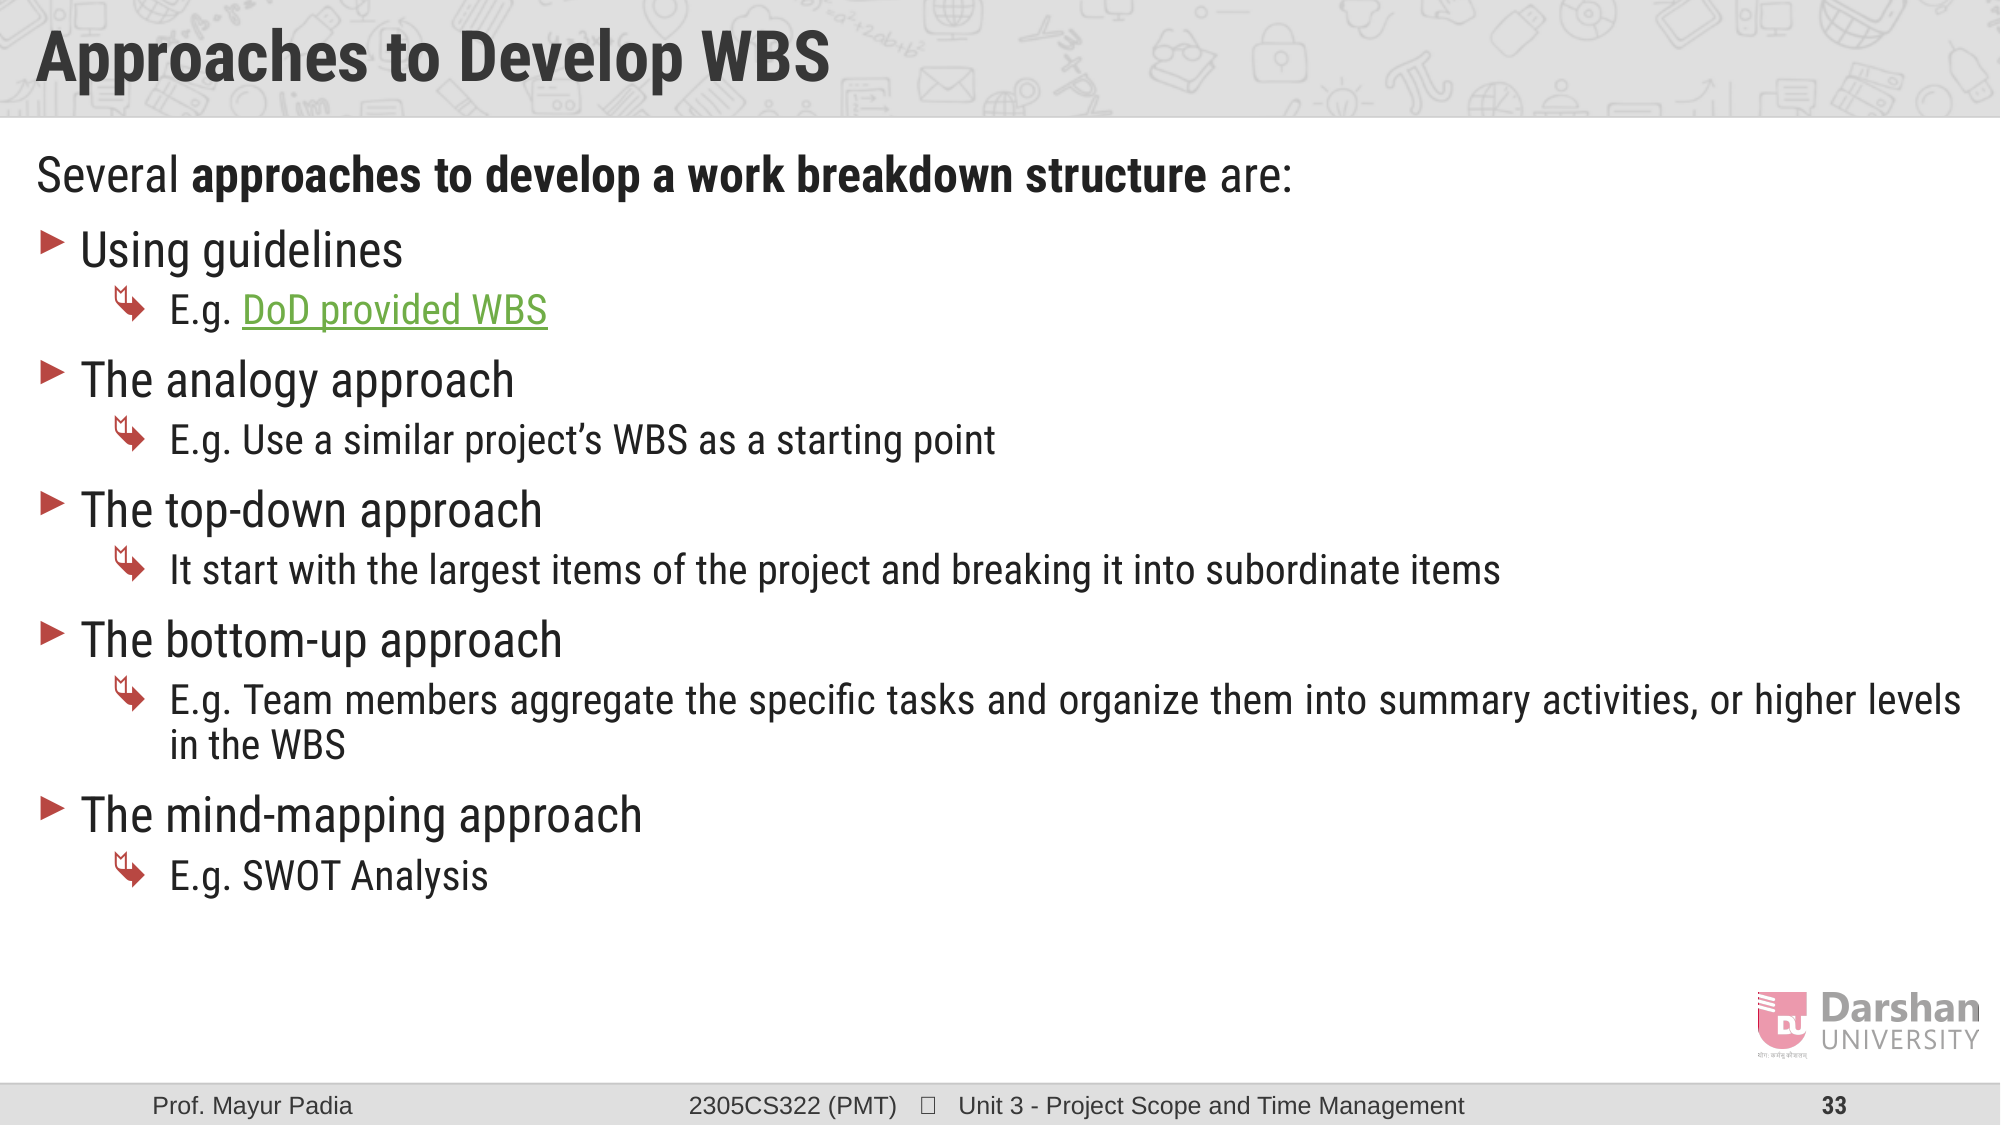

# Approaches to Develop WBS
Several approaches to develop a work breakdown structure are:
Using guidelines
E.g. DoD provided WBS
The analogy approach
E.g. Use a similar project’s WBS as a starting point
The top-down approach
It start with the largest items of the project and breaking it into subordinate items
The bottom-up approach
E.g. Team members aggregate the specific tasks and organize them into summary activities, or higher levels in the WBS
The mind-mapping approach
E.g. SWOT Analysis